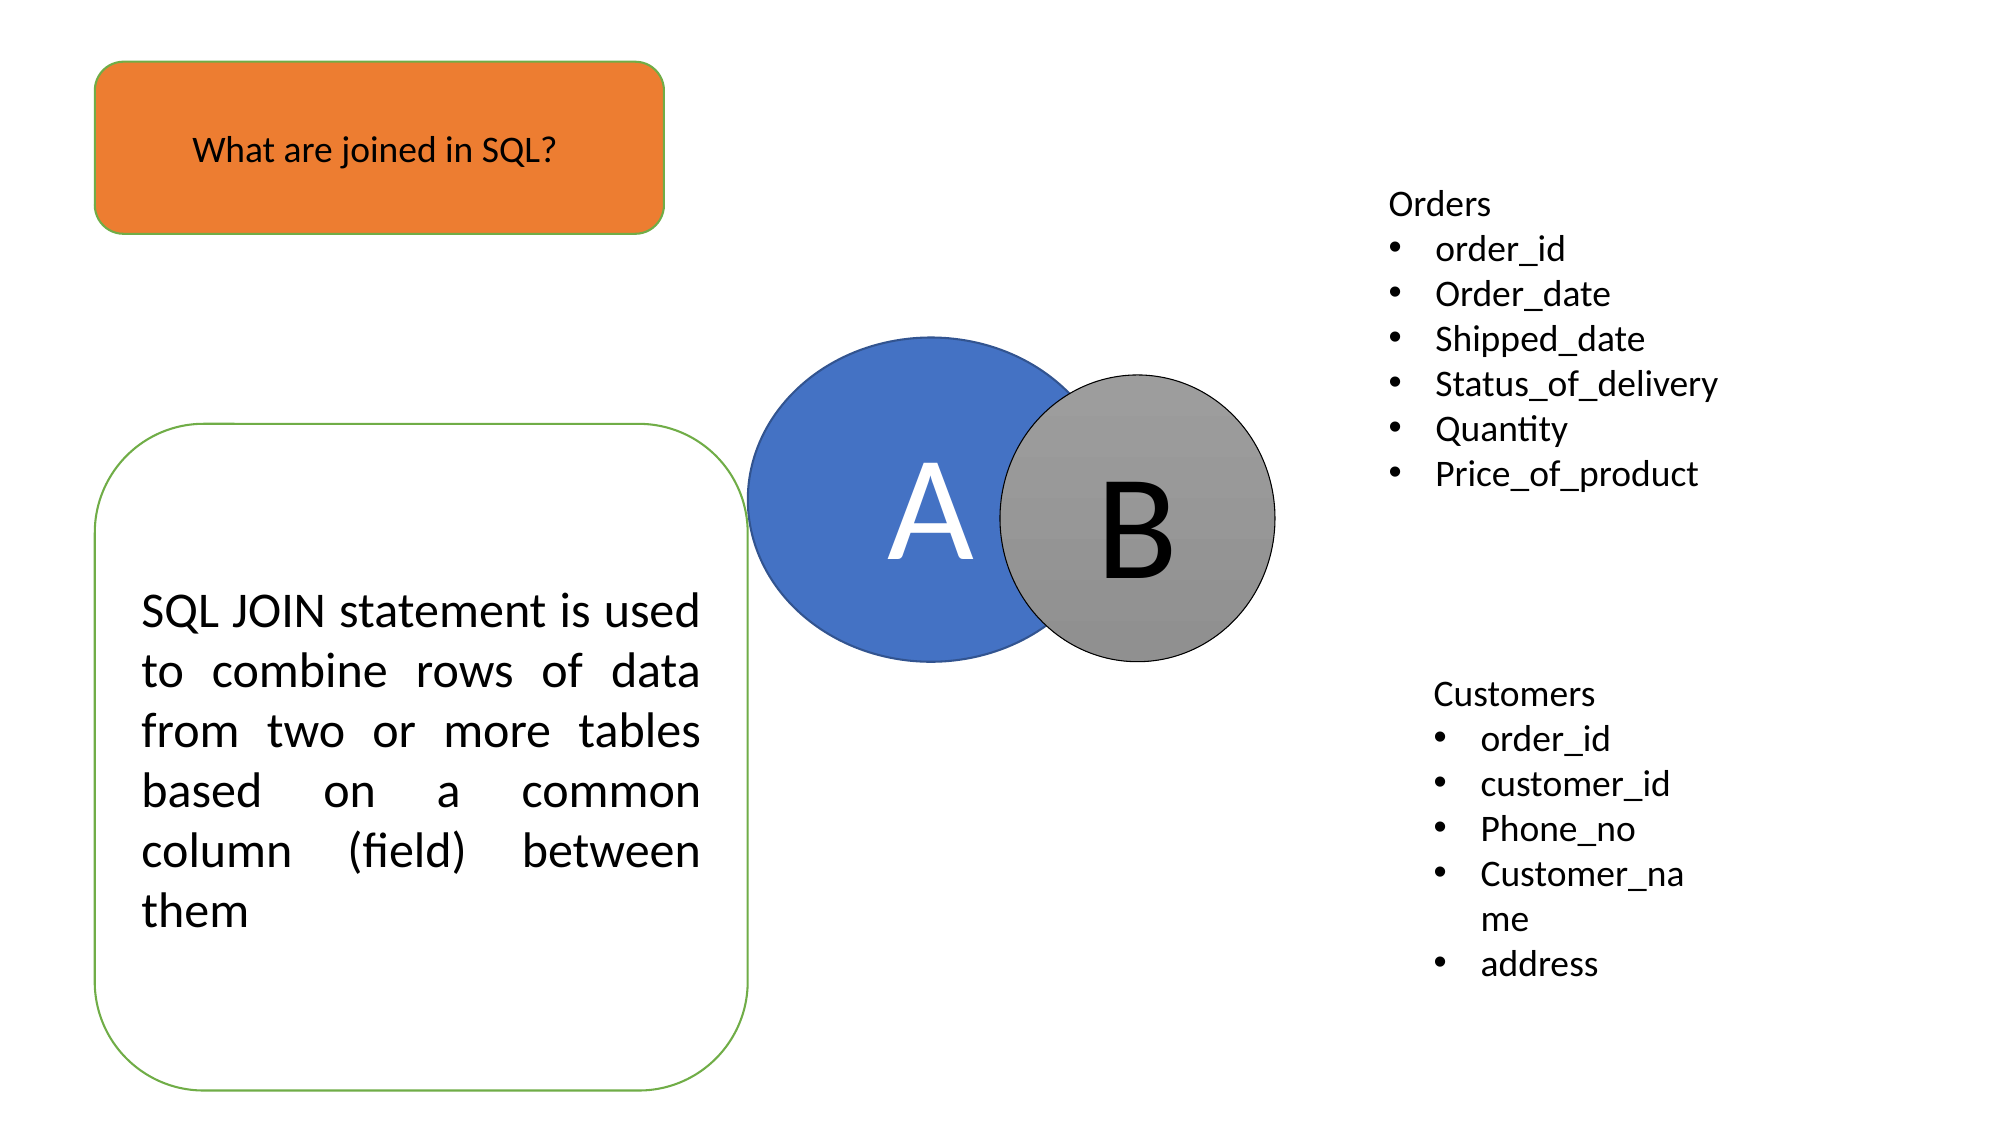

What are joined in SQL?
Orders
order_id
Order_date
Shipped_date
Status_of_delivery
Quantity
Price_of_product
A
B
SQL JOIN statement is used to combine rows of data from two or more tables based on a common column (field) between them
Customers
order_id
customer_id
Phone_no
Customer_name
address